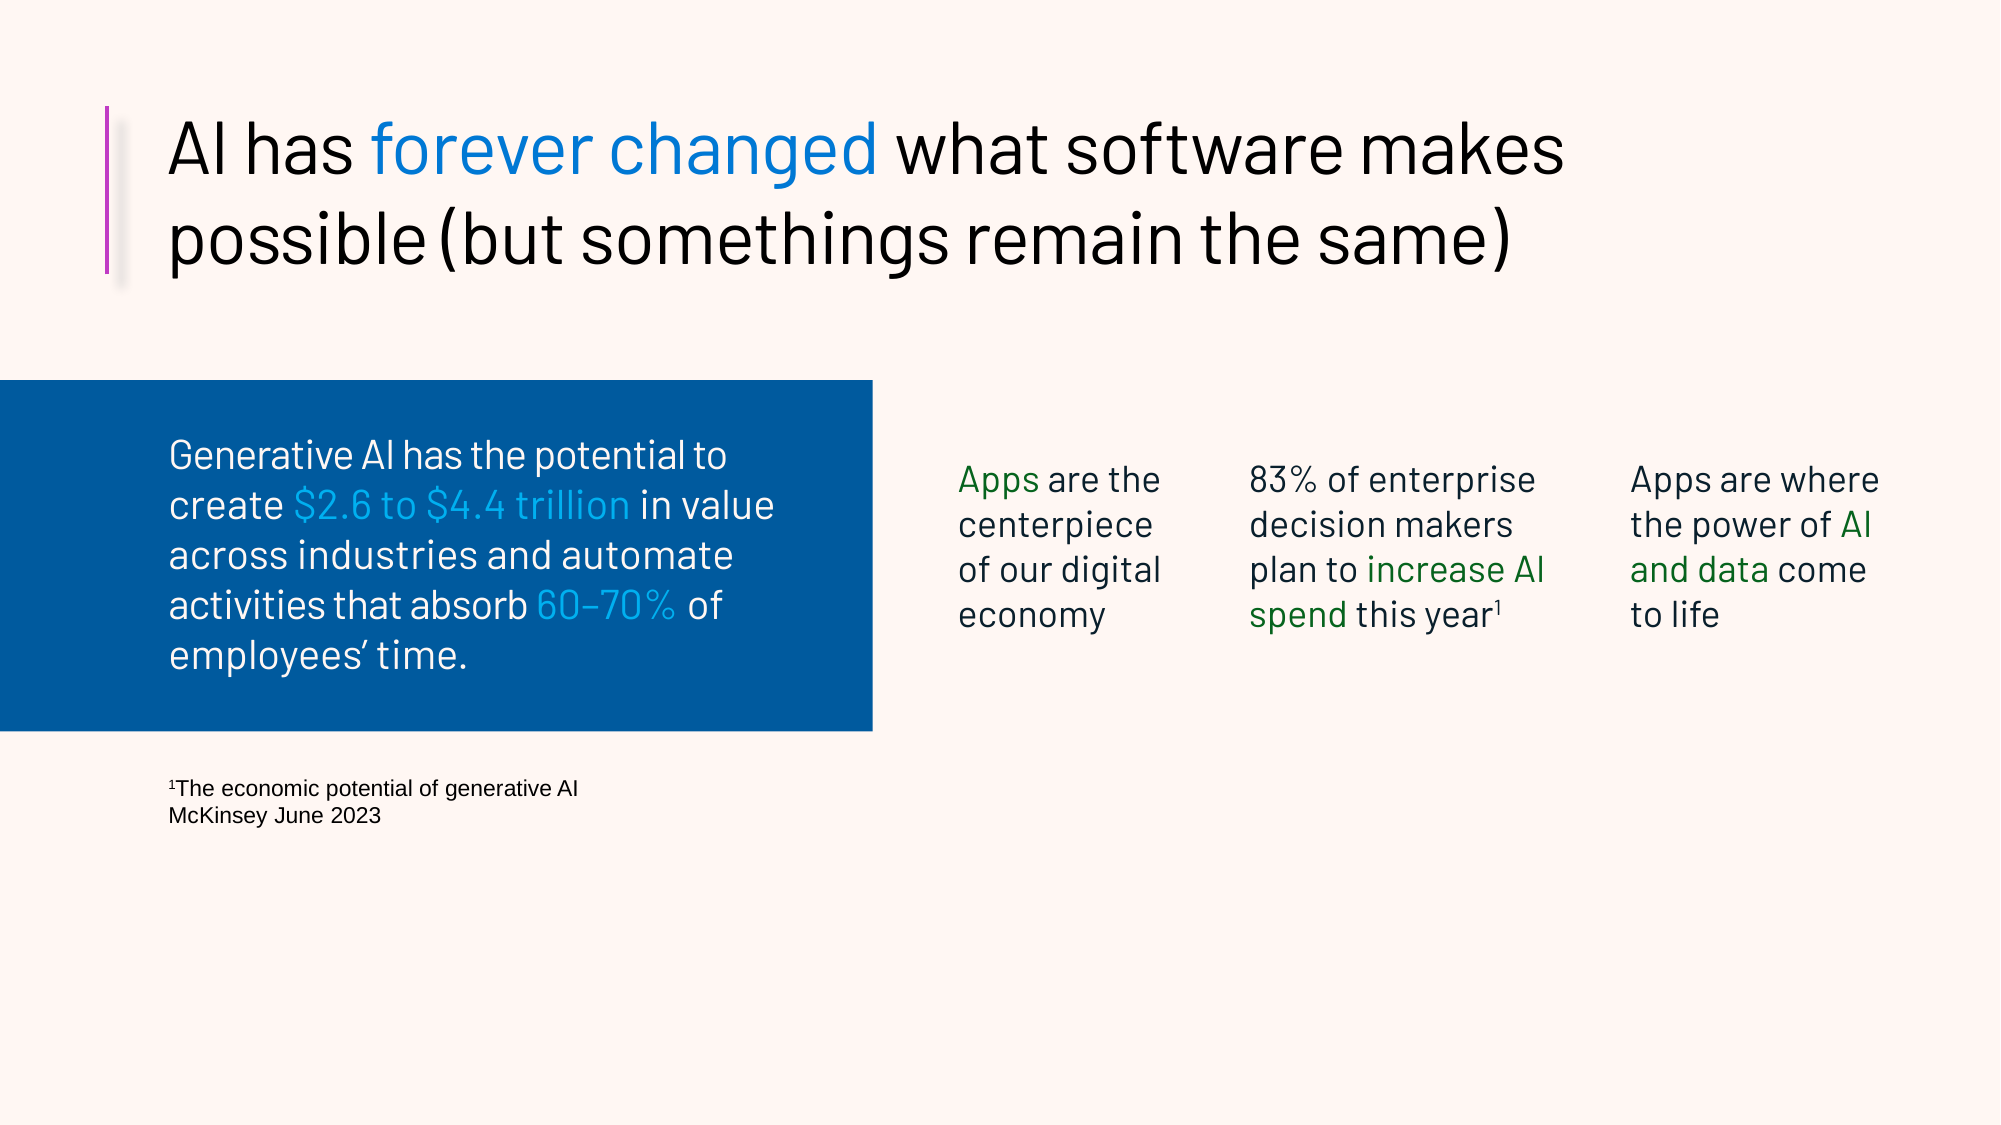

AI has forever changed what software makes possible (but somethings remain the same)

Generative AI has the potential to create $2.6 to $4.4 trillion in value across industries and automate activities that absorb 60–70% of employees’ time.
83% of enterprise decision makers plan to increase AI spend this year1
Apps are where the power of AI and data come to life
Apps are the centerpiece of our digital economy
1The economic potential of generative AI
McKinsey June 2023